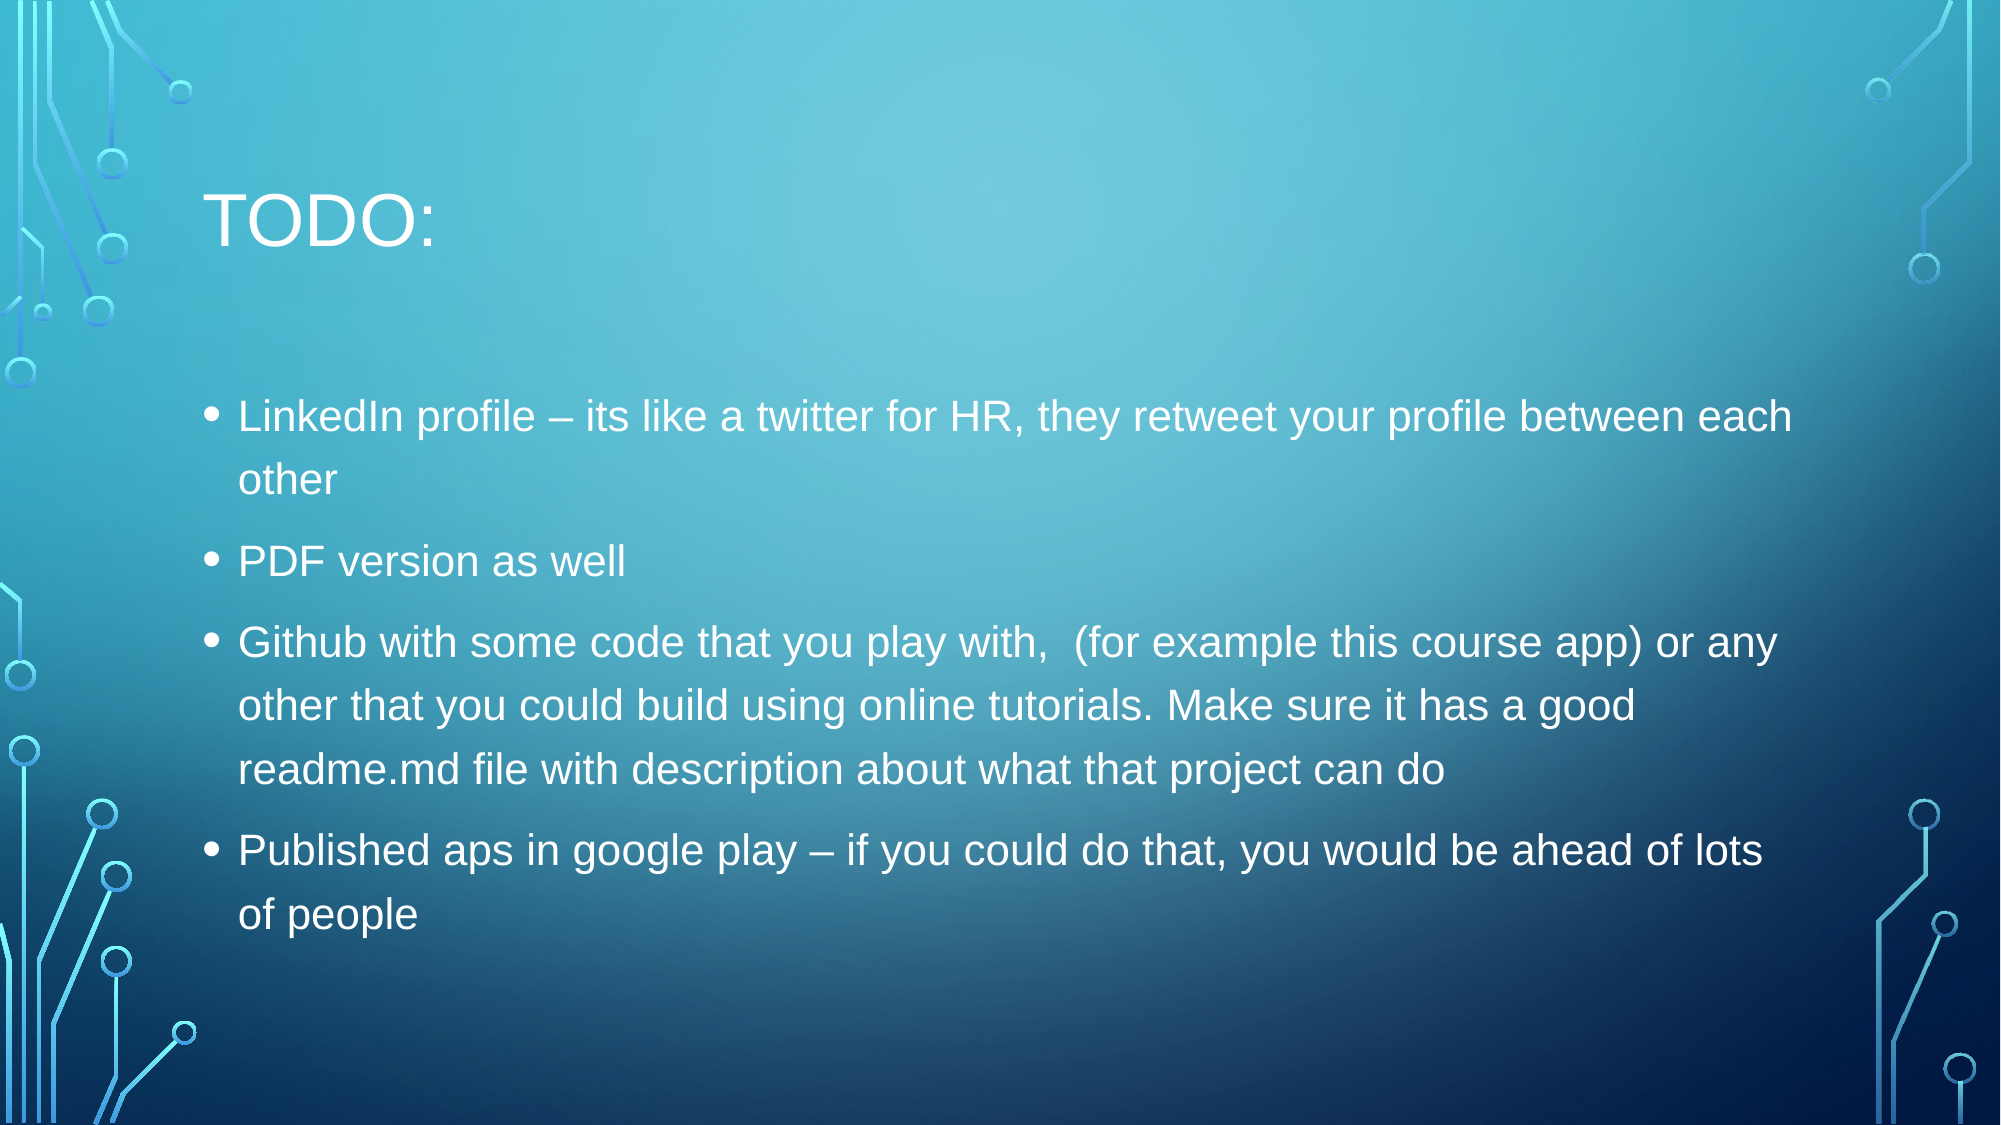

# TODO:
LinkedIn profile – its like a twitter for HR, they retweet your profile between each other
PDF version as well
Github with some code that you play with,  (for example this course app) or any other that you could build using online tutorials. Make sure it has a good readme.md file with description about what that project can do
Published aps in google play – if you could do that, you would be ahead of lots of people